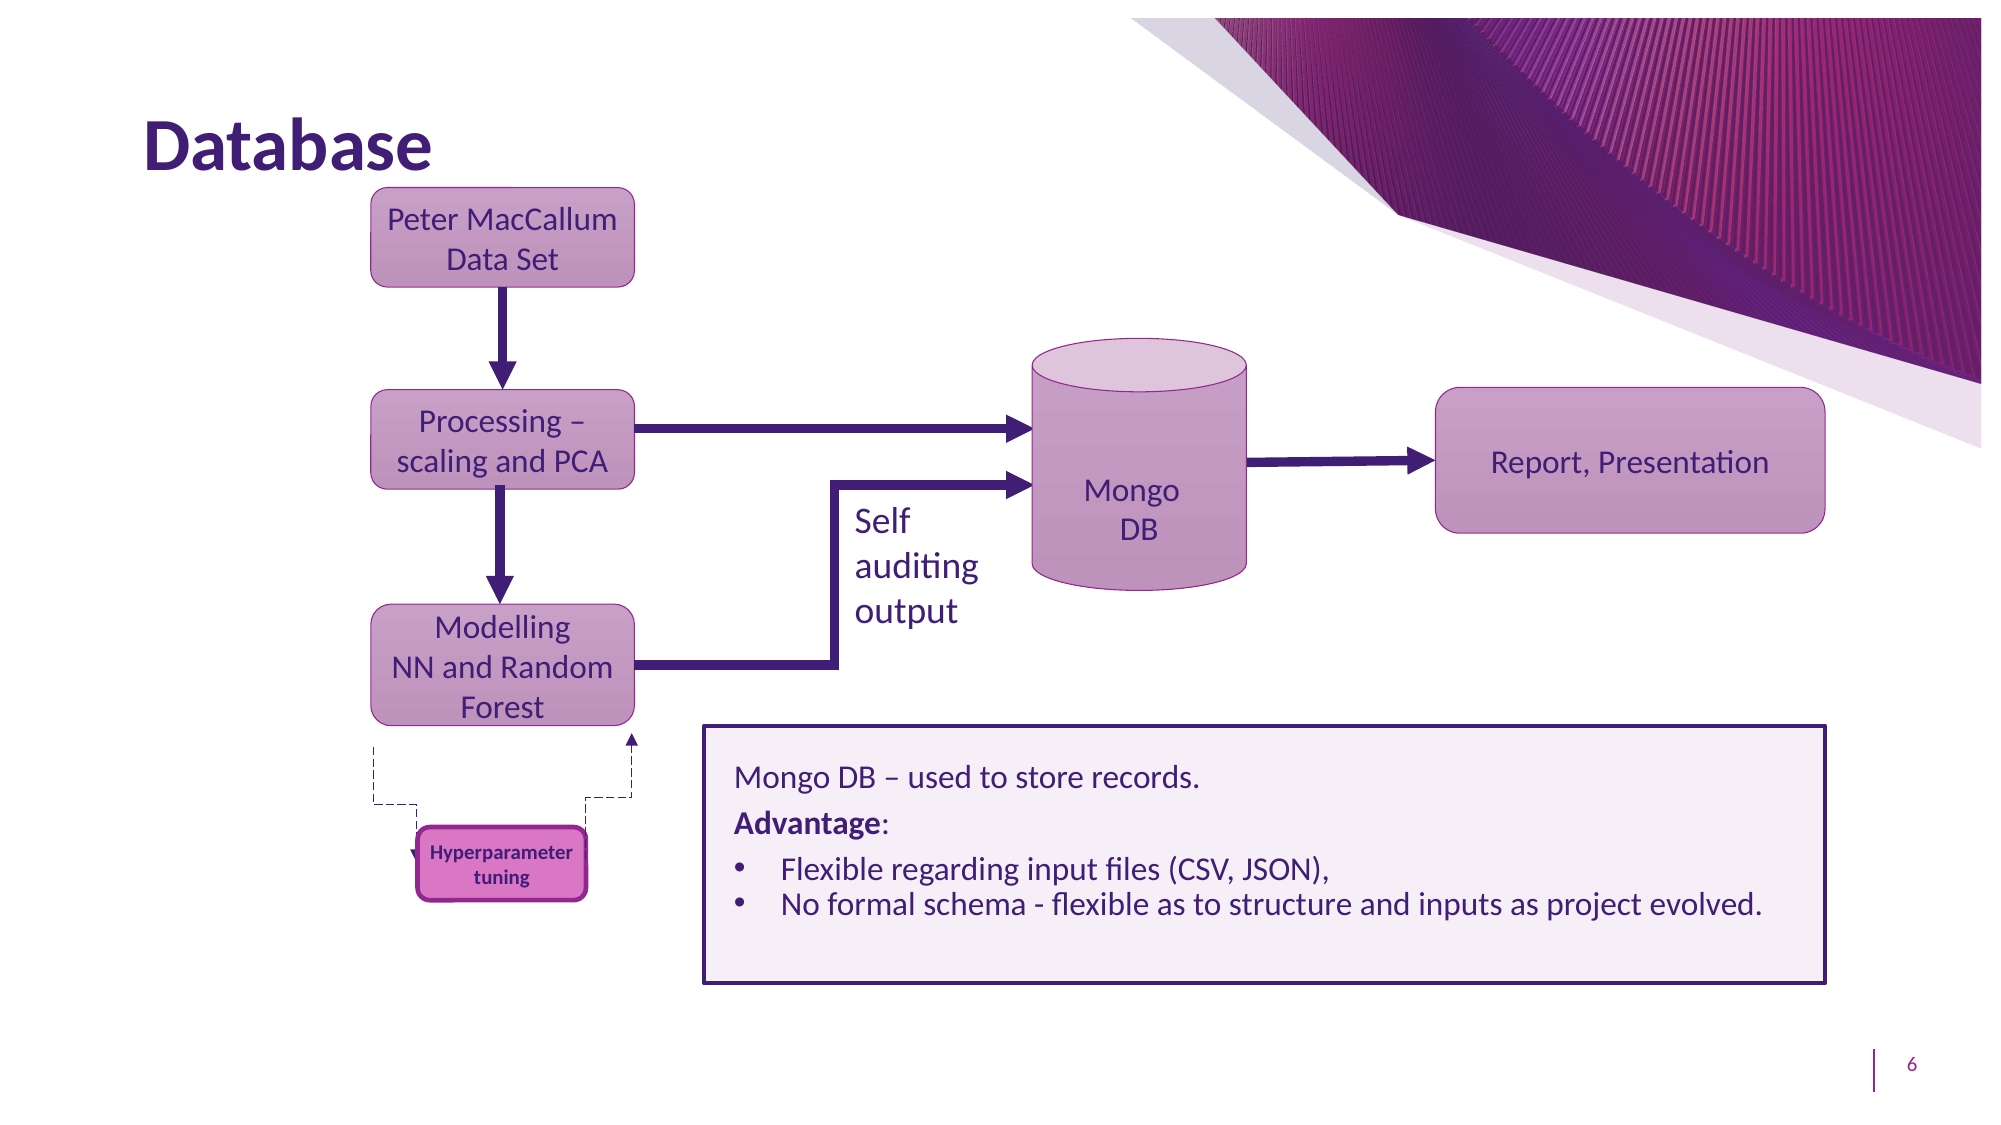

Database
Peter MacCallum
Data Set

Report, Presentation
Processing – scaling and PCA
Mongo   DB
Self auditing output
Modelling
NN and Random Forest
Mongo DB – used to store records.
Advantage:
Flexible regarding input files (CSV, JSON),
No formal schema - flexible as to structure and inputs as project evolved.
Hyperparameter tuning
6